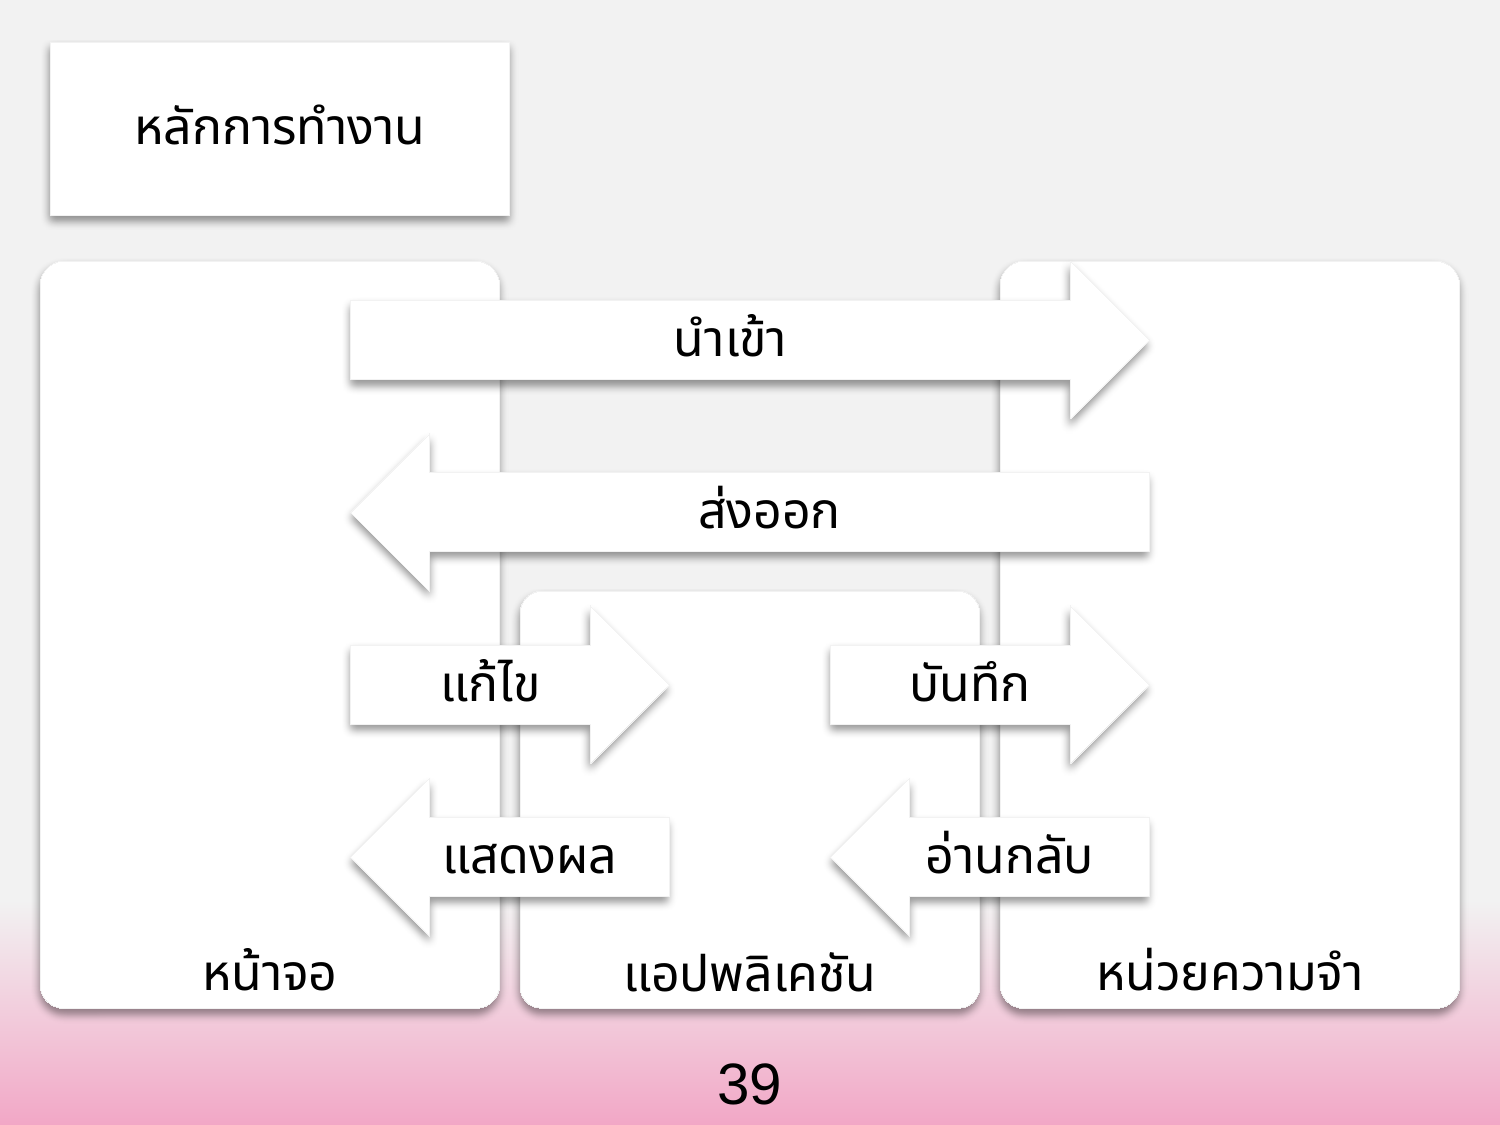

# หลักการทำงาน
หน้าจอ
นำเข้า
หน่วยความจำ
ส่งออก
แอปพลิเคชัน
แก้ไข
บันทึก
แสดงผล
อ่านกลับ
39